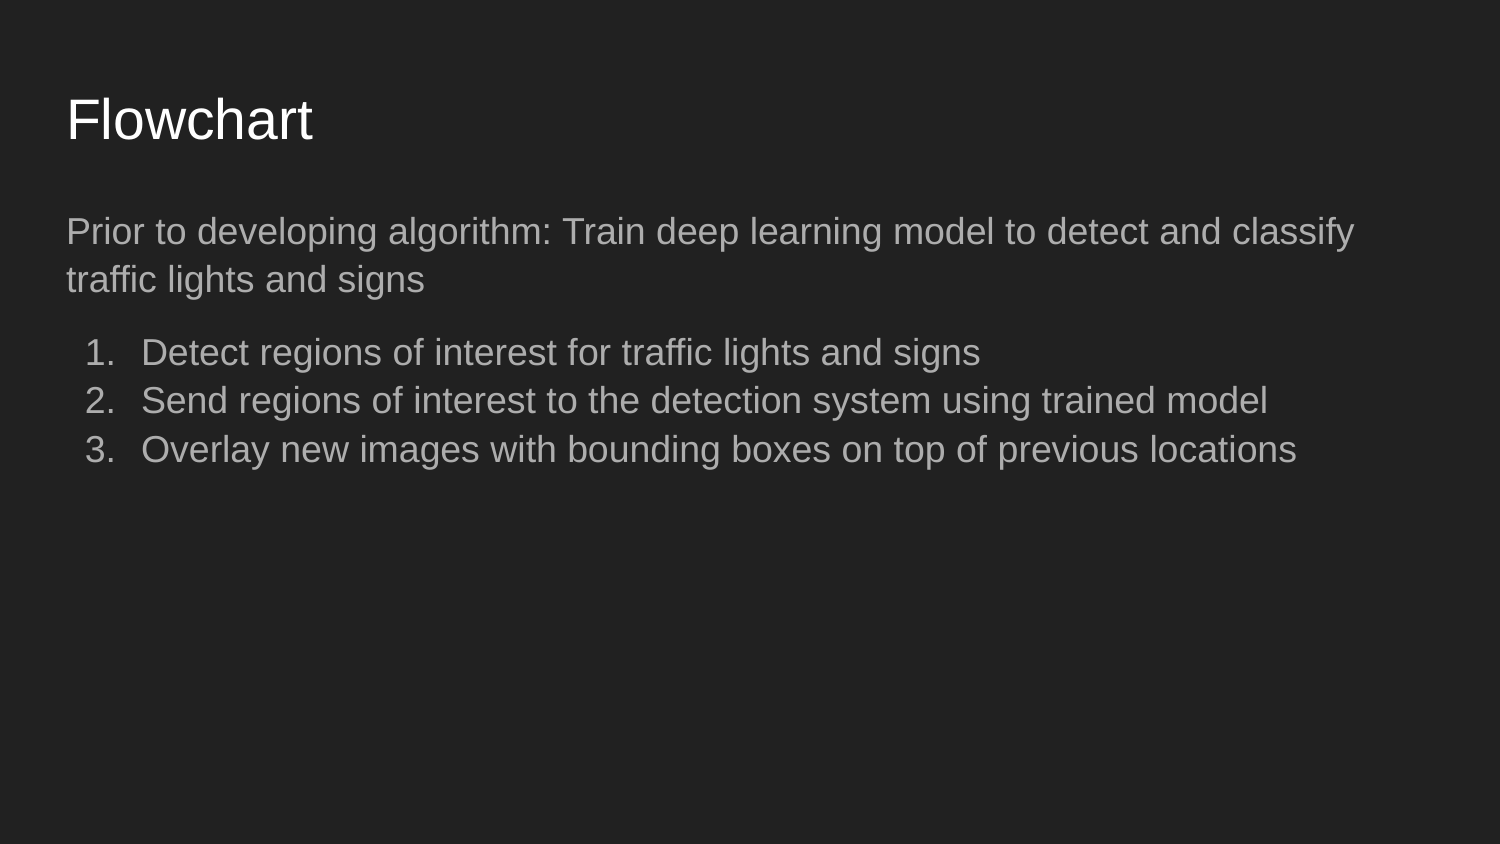

# Flowchart
Prior to developing algorithm: Train deep learning model to detect and classify traffic lights and signs
Detect regions of interest for traffic lights and signs
Send regions of interest to the detection system using trained model
Overlay new images with bounding boxes on top of previous locations